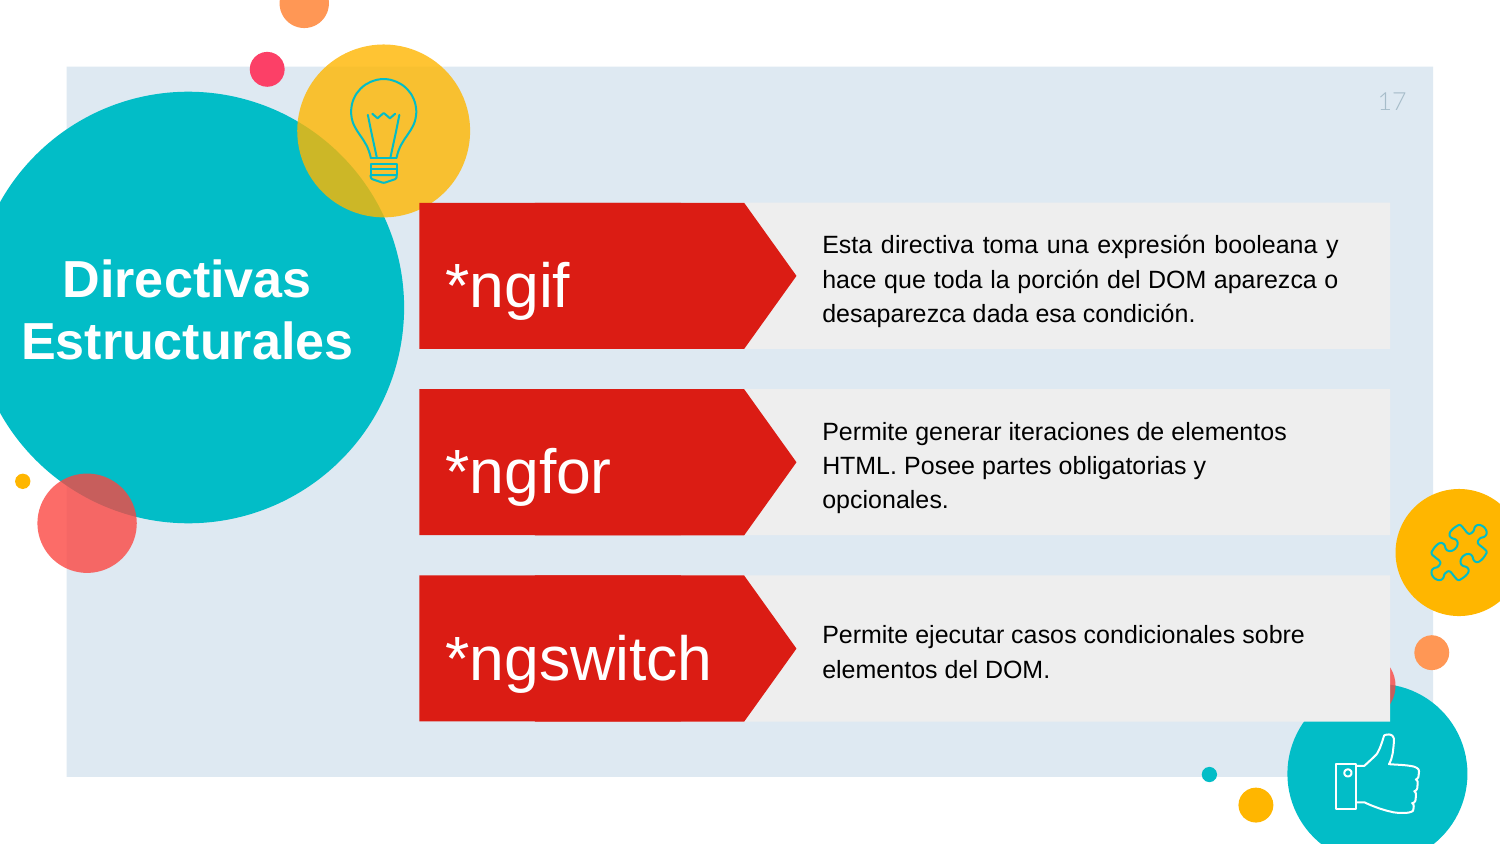

17
# Directivas
Estructurales

Esta directiva toma una expresión booleana y hace que toda la porción del DOM aparezca o desaparezca dada esa condición.
*ngif

Permite generar iteraciones de elementos HTML. Posee partes obligatorias y opcionales.
*ngfor

Permite ejecutar casos condicionales sobre elementos del DOM.
*ngswitch